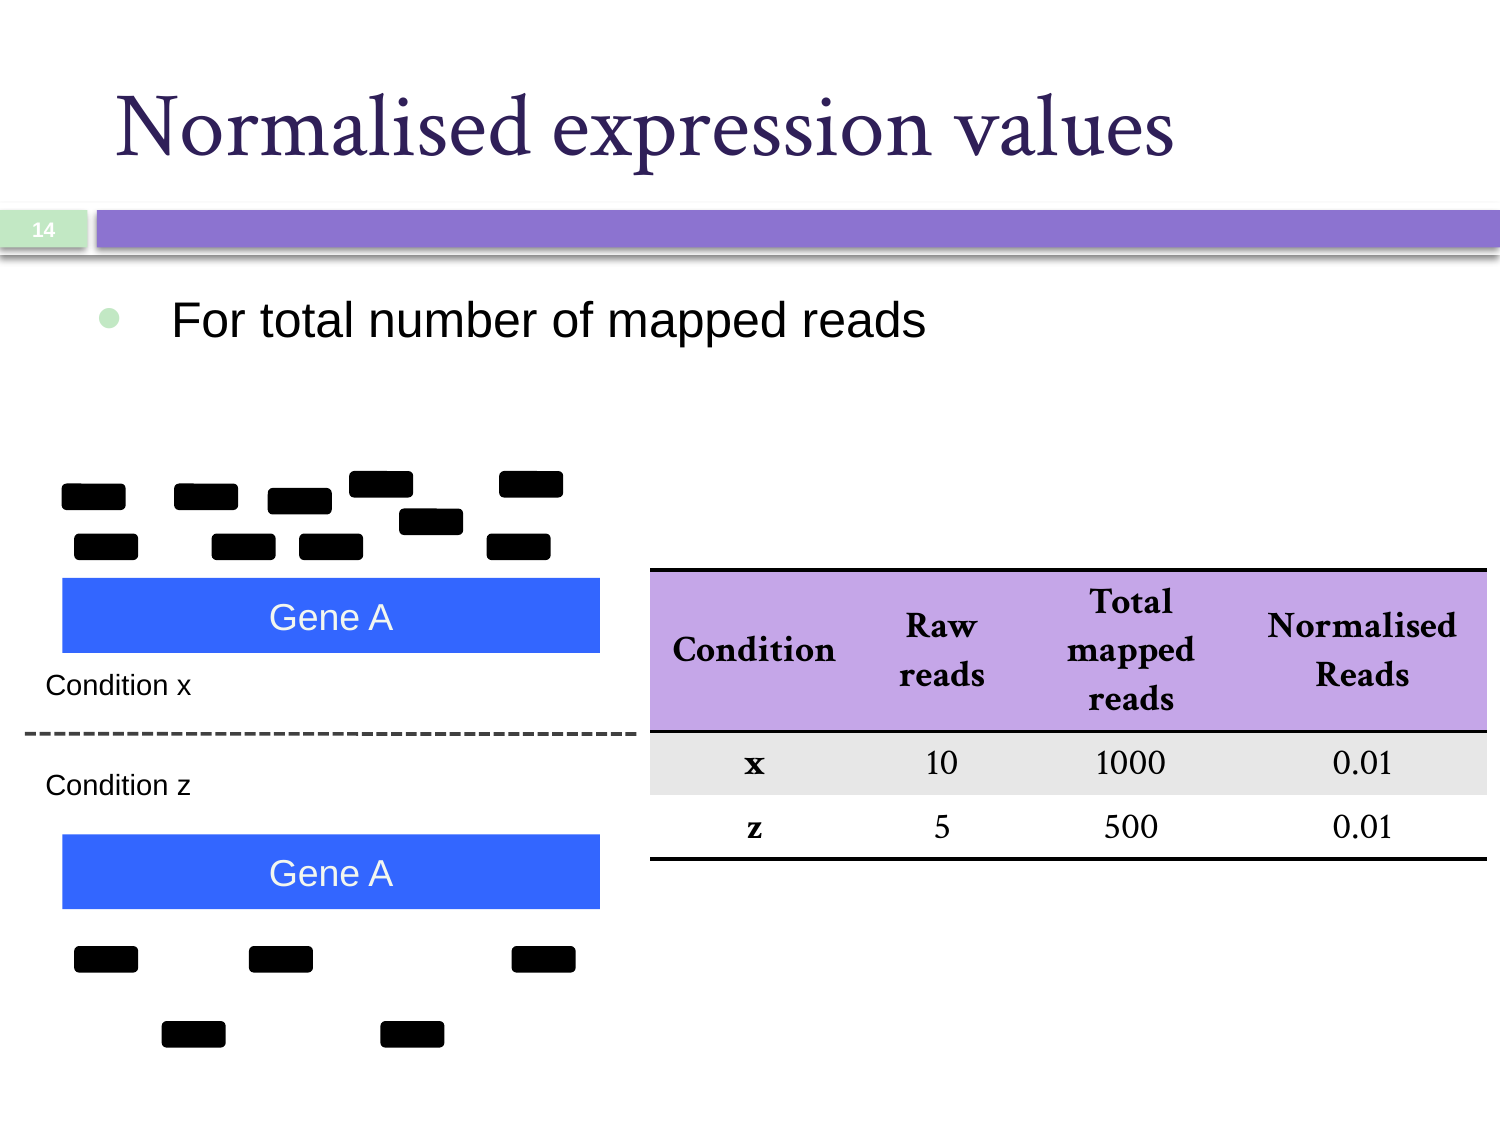

# Normalised expression values
14
For total number of mapped reads

Gene A
Condition x
Condition z
Gene A

| Condition | Raw reads | Total mapped reads | Normalised Reads |
| --- | --- | --- | --- |
| x | 10 | 1000 | 0.01 |
| z | 5 | 500 | 0.01 |